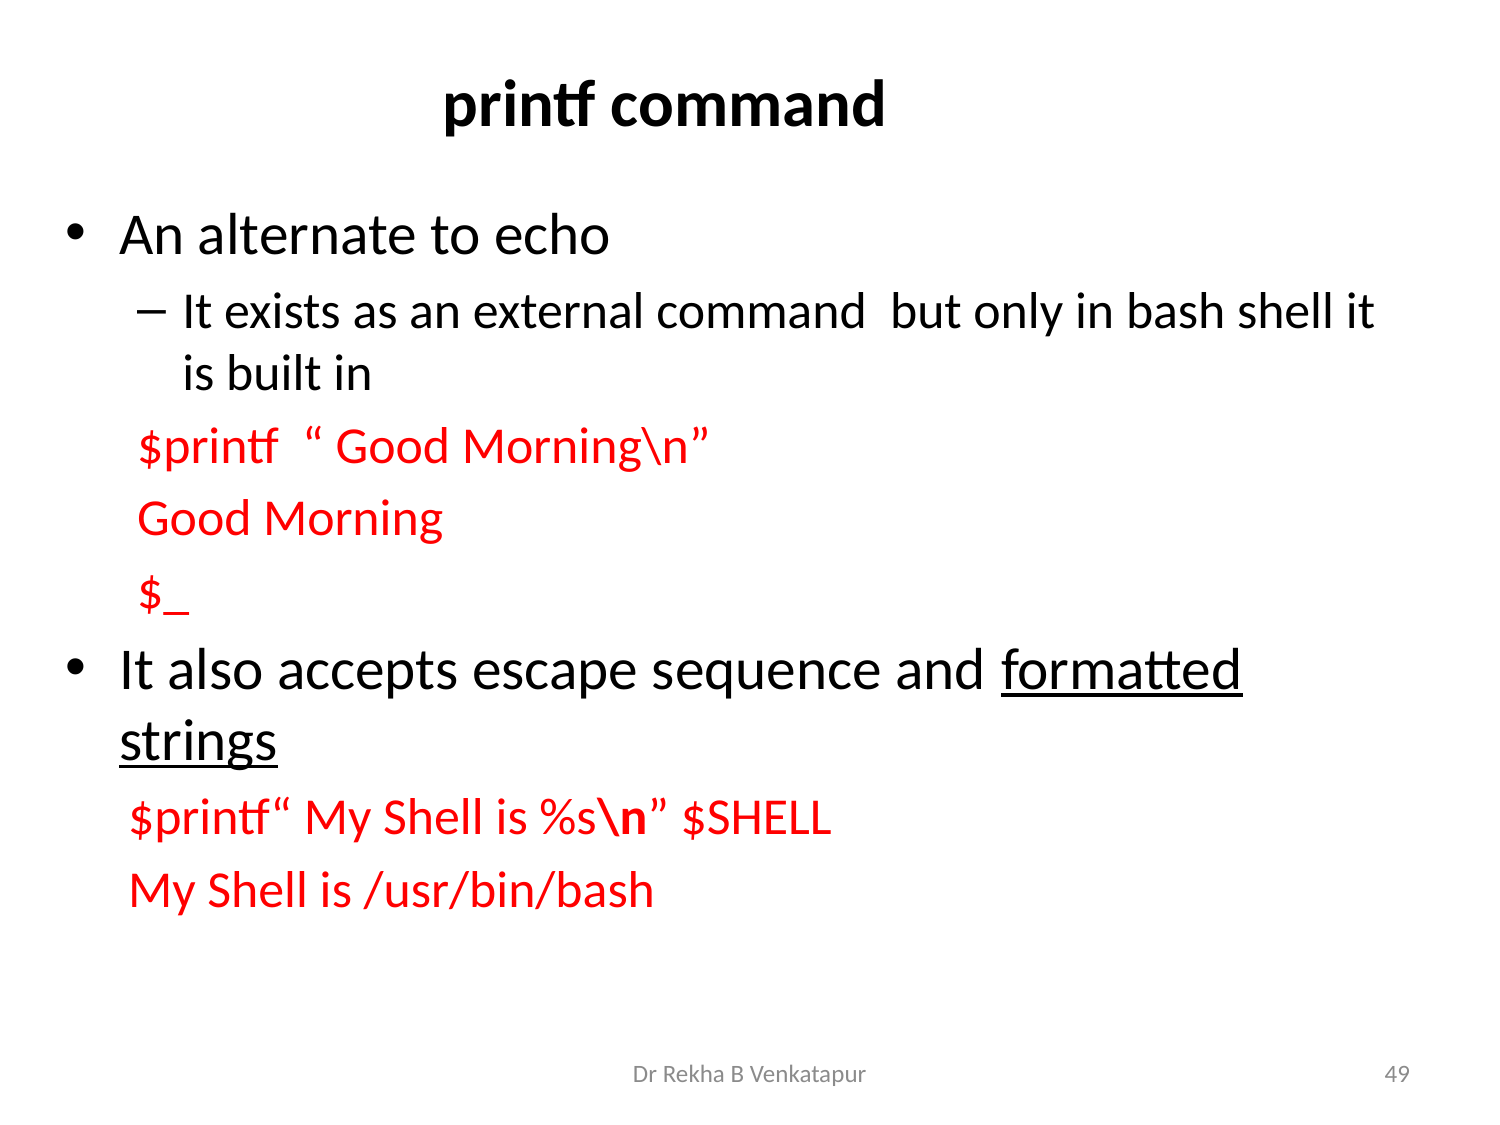

printf command
An alternate to echo
It exists as an external command  but only in bash shell it is built in
$printf  “ Good Morning\n”
Good Morning
$_
It also accepts escape sequence and formatted strings
$printf“ My Shell is %s\n” $SHELL
My Shell is /usr/bin/bash

Dr Rekha B Venkatapur
49